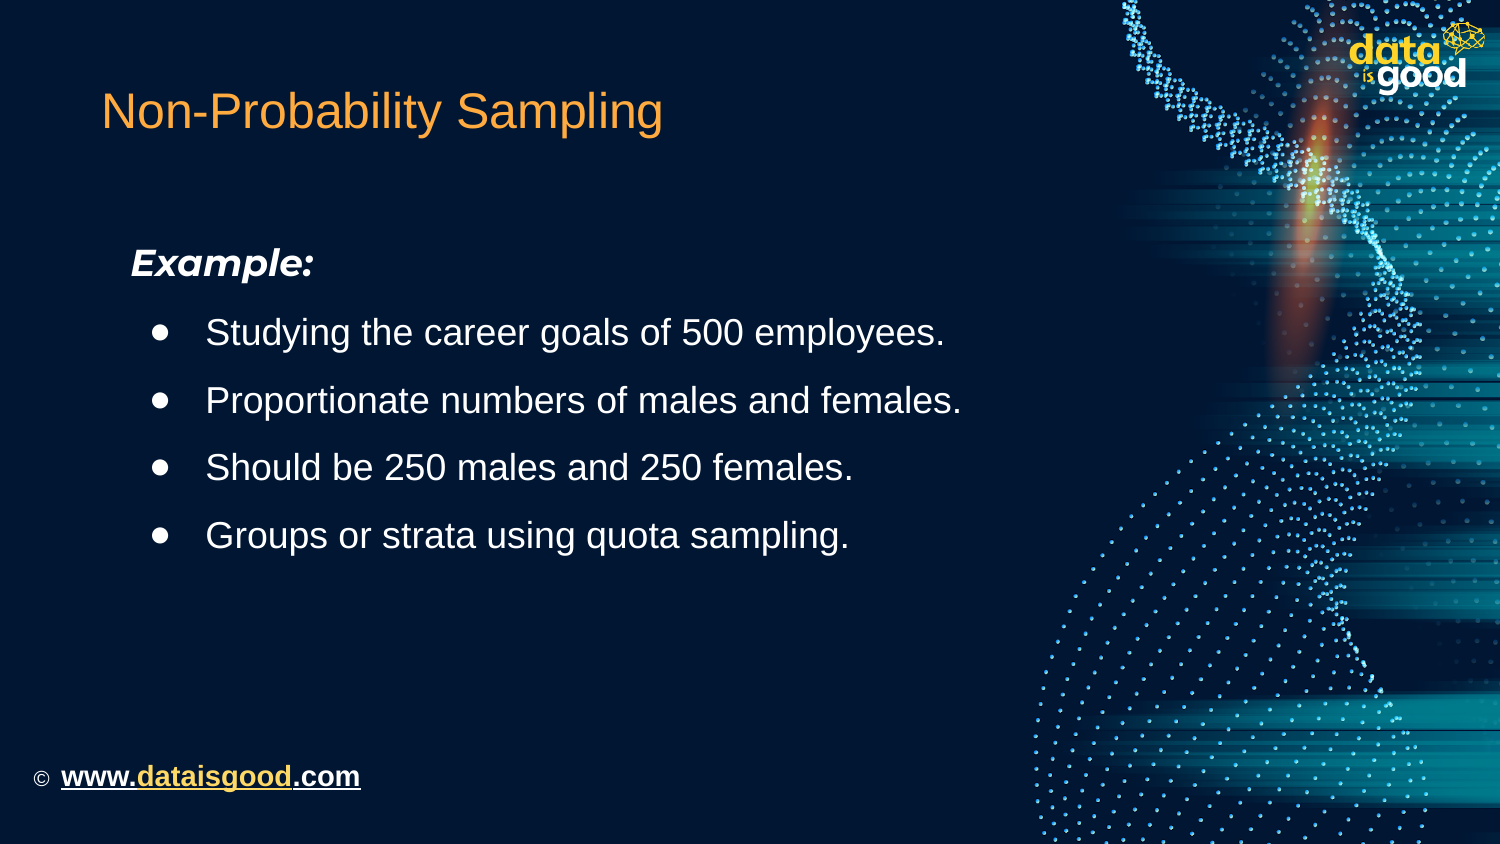

# Non-Probability Sampling
Example:
Studying the career goals of 500 employees.
Proportionate numbers of males and females.
Should be 250 males and 250 females.
Groups or strata using quota sampling.